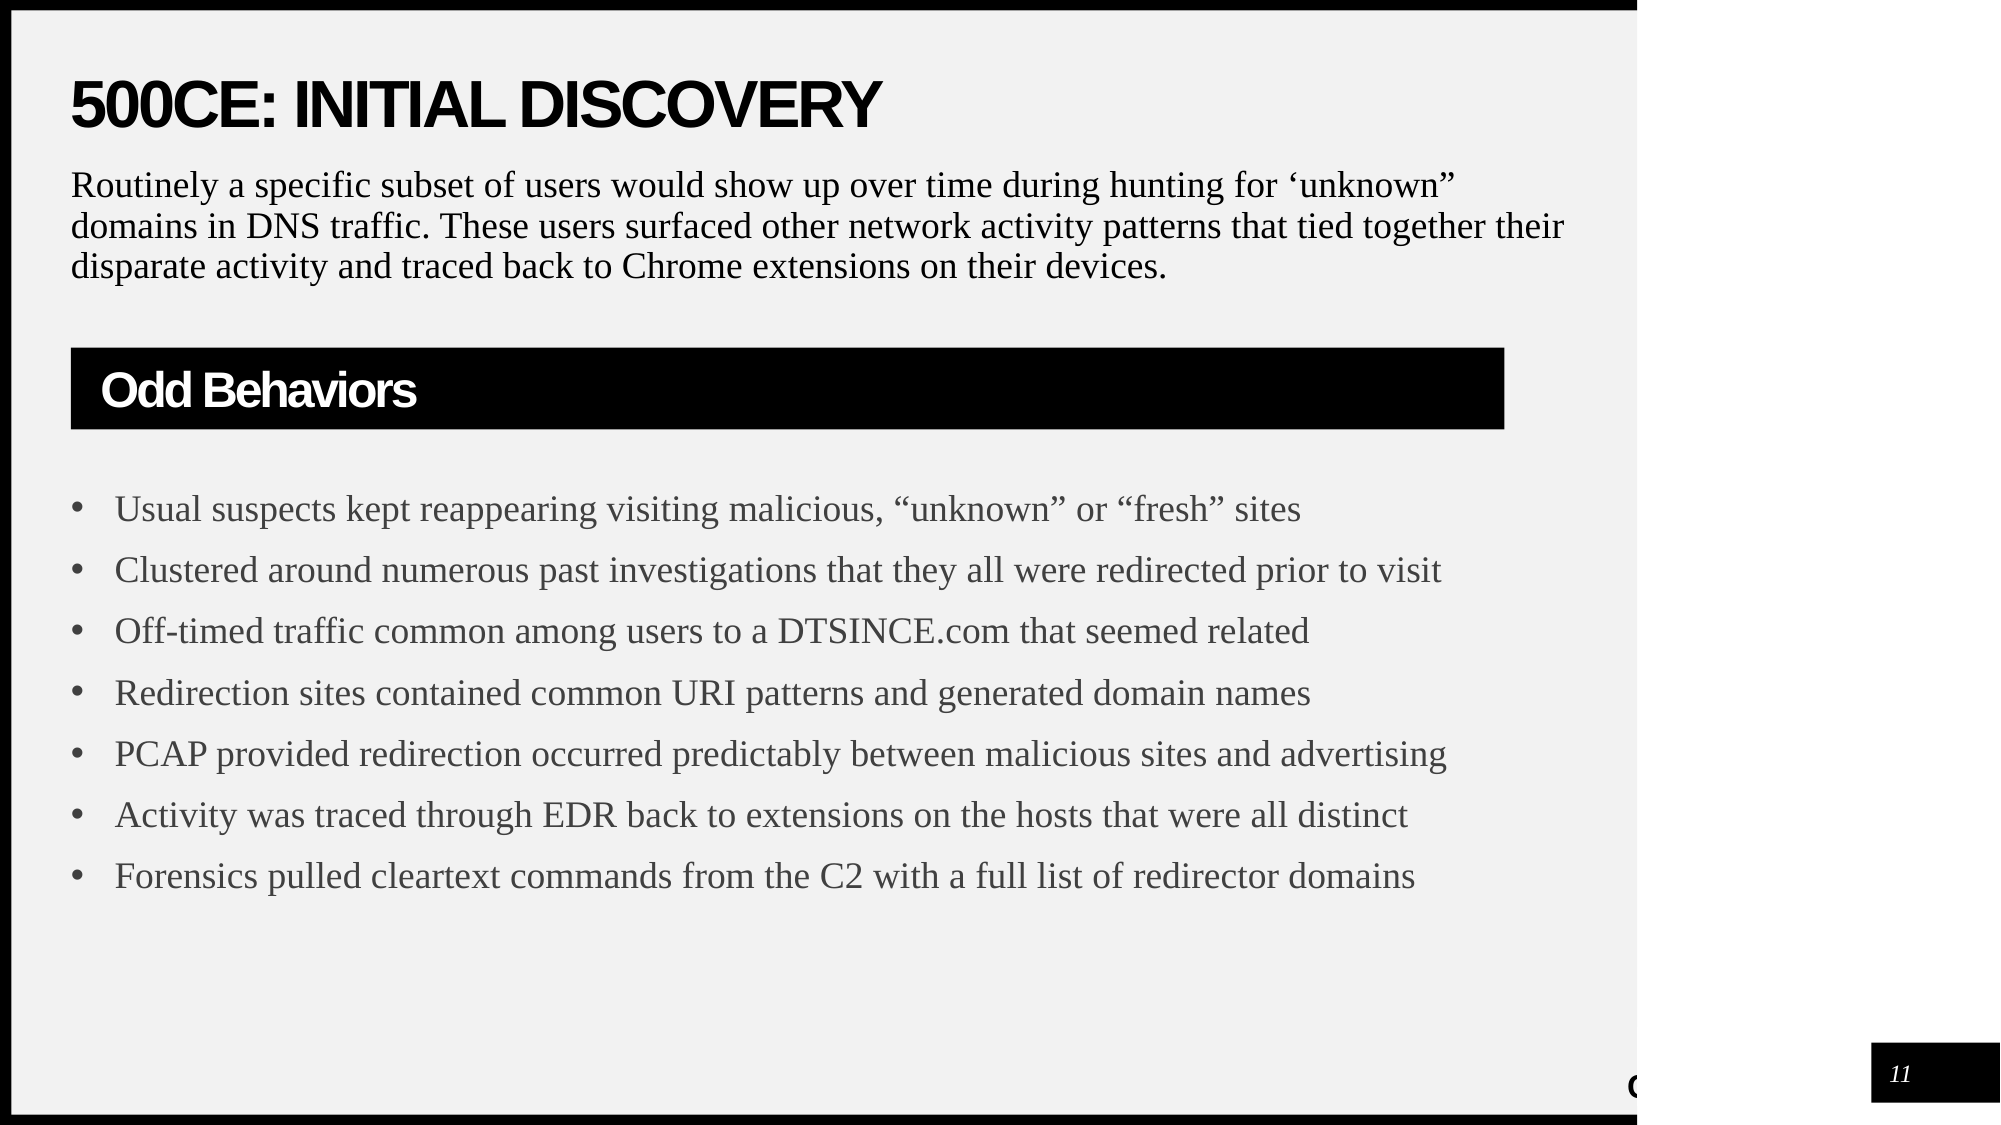

# 500cE: Initial discovery
Routinely a specific subset of users would show up over time during hunting for ‘unknown” domains in DNS traffic. These users surfaced other network activity patterns that tied together their disparate activity and traced back to Chrome extensions on their devices.
Odd Behaviors
Usual suspects kept reappearing visiting malicious, “unknown” or “fresh” sites
Clustered around numerous past investigations that they all were redirected prior to visit
Off-timed traffic common among users to a DTSINCE.com that seemed related
Redirection sites contained common URI patterns and generated domain names
PCAP provided redirection occurred predictably between malicious sites and advertising
Activity was traced through EDR back to extensions on the hosts that were all distinct
Forensics pulled cleartext commands from the C2 with a full list of redirector domains

11